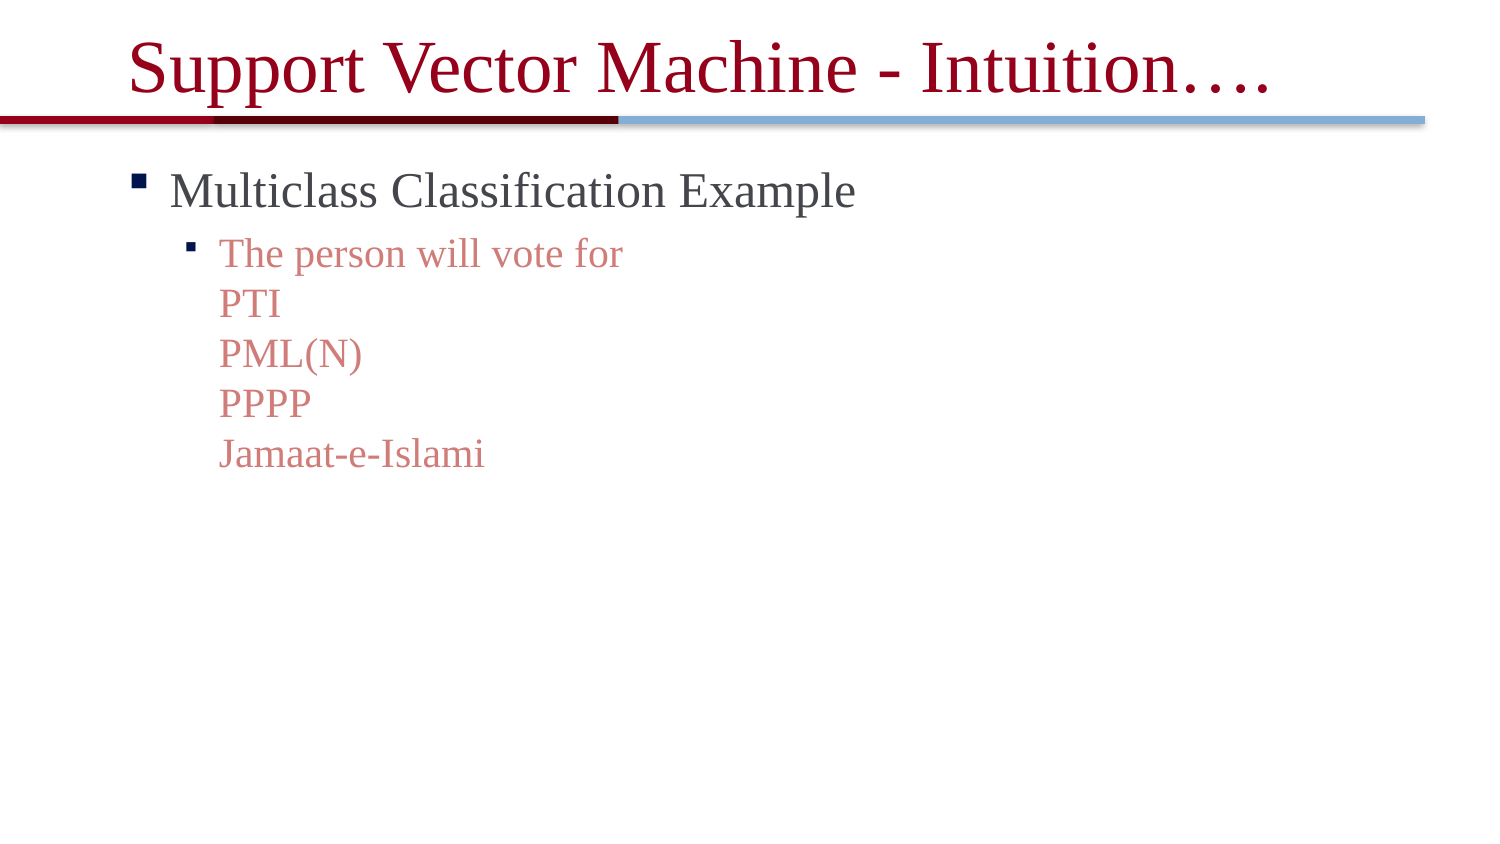

# Support Vector Machine - Intuition….
Multiclass Classification Example
The person will vote for
PTI
PML(N)
PPPP
Jamaat-e-Islami